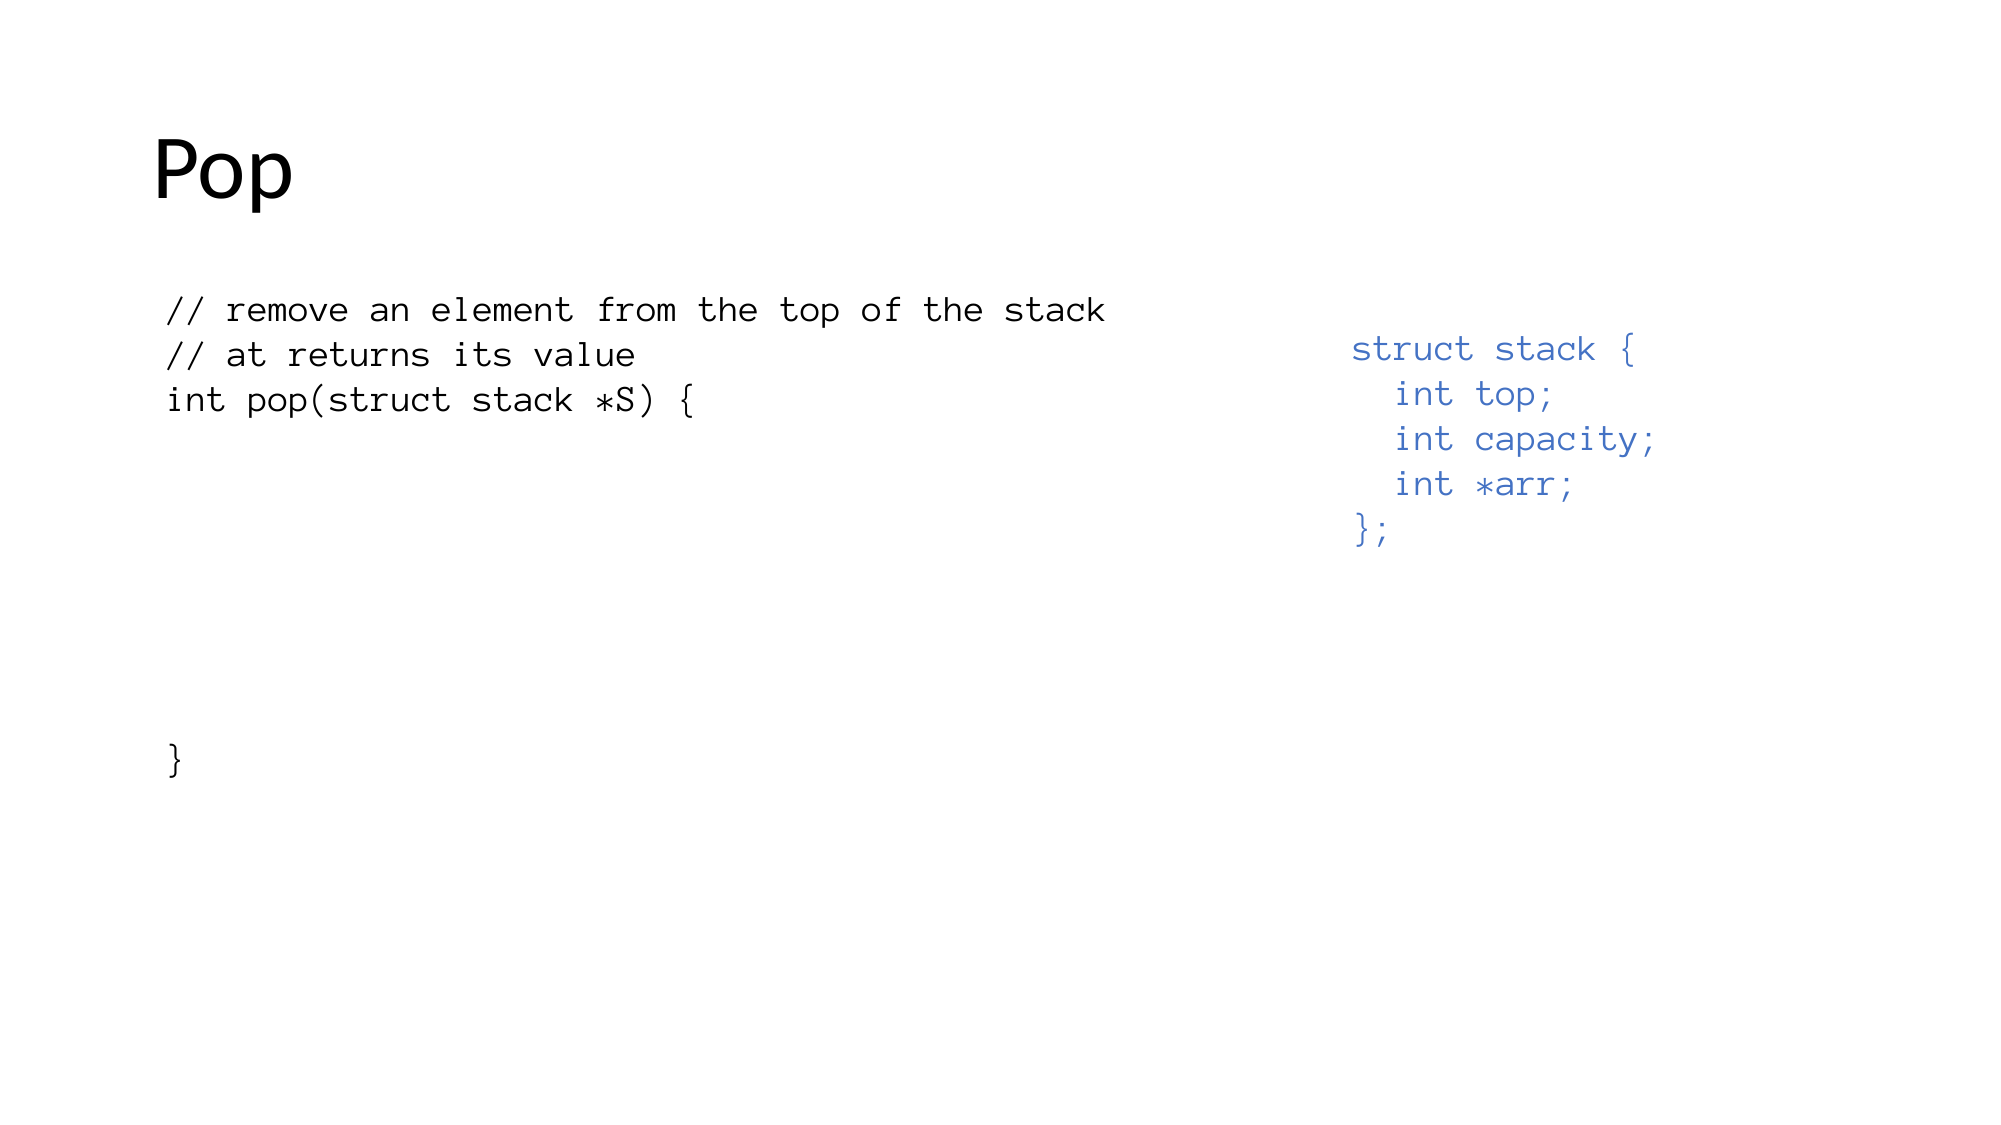

# Pop
// remove an element from the top of the stack
// at returns its value
int pop(struct stack *S) {

}
struct stack {
  int top;
  int capacity;
  int *arr;
};